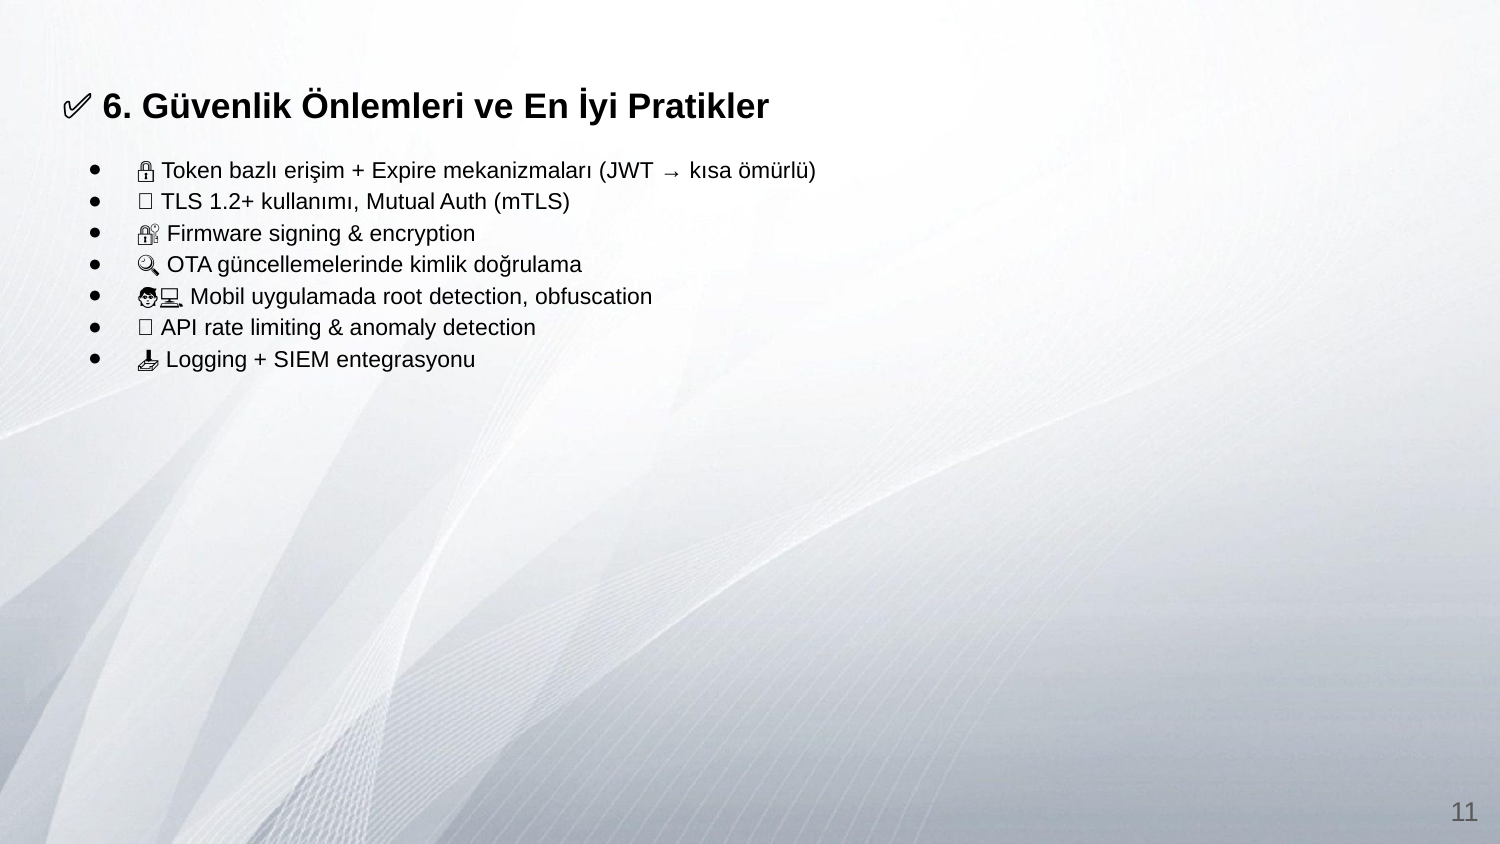

✅ 6. Güvenlik Önlemleri ve En İyi Pratikler
🔒 Token bazlı erişim + Expire mekanizmaları (JWT → kısa ömürlü)
🧱 TLS 1.2+ kullanımı, Mutual Auth (mTLS)
🔐 Firmware signing & encryption
🔍 OTA güncellemelerinde kimlik doğrulama
🧑‍💻 Mobil uygulamada root detection, obfuscation
🧬 API rate limiting & anomaly detection
📥 Logging + SIEM entegrasyonu
11